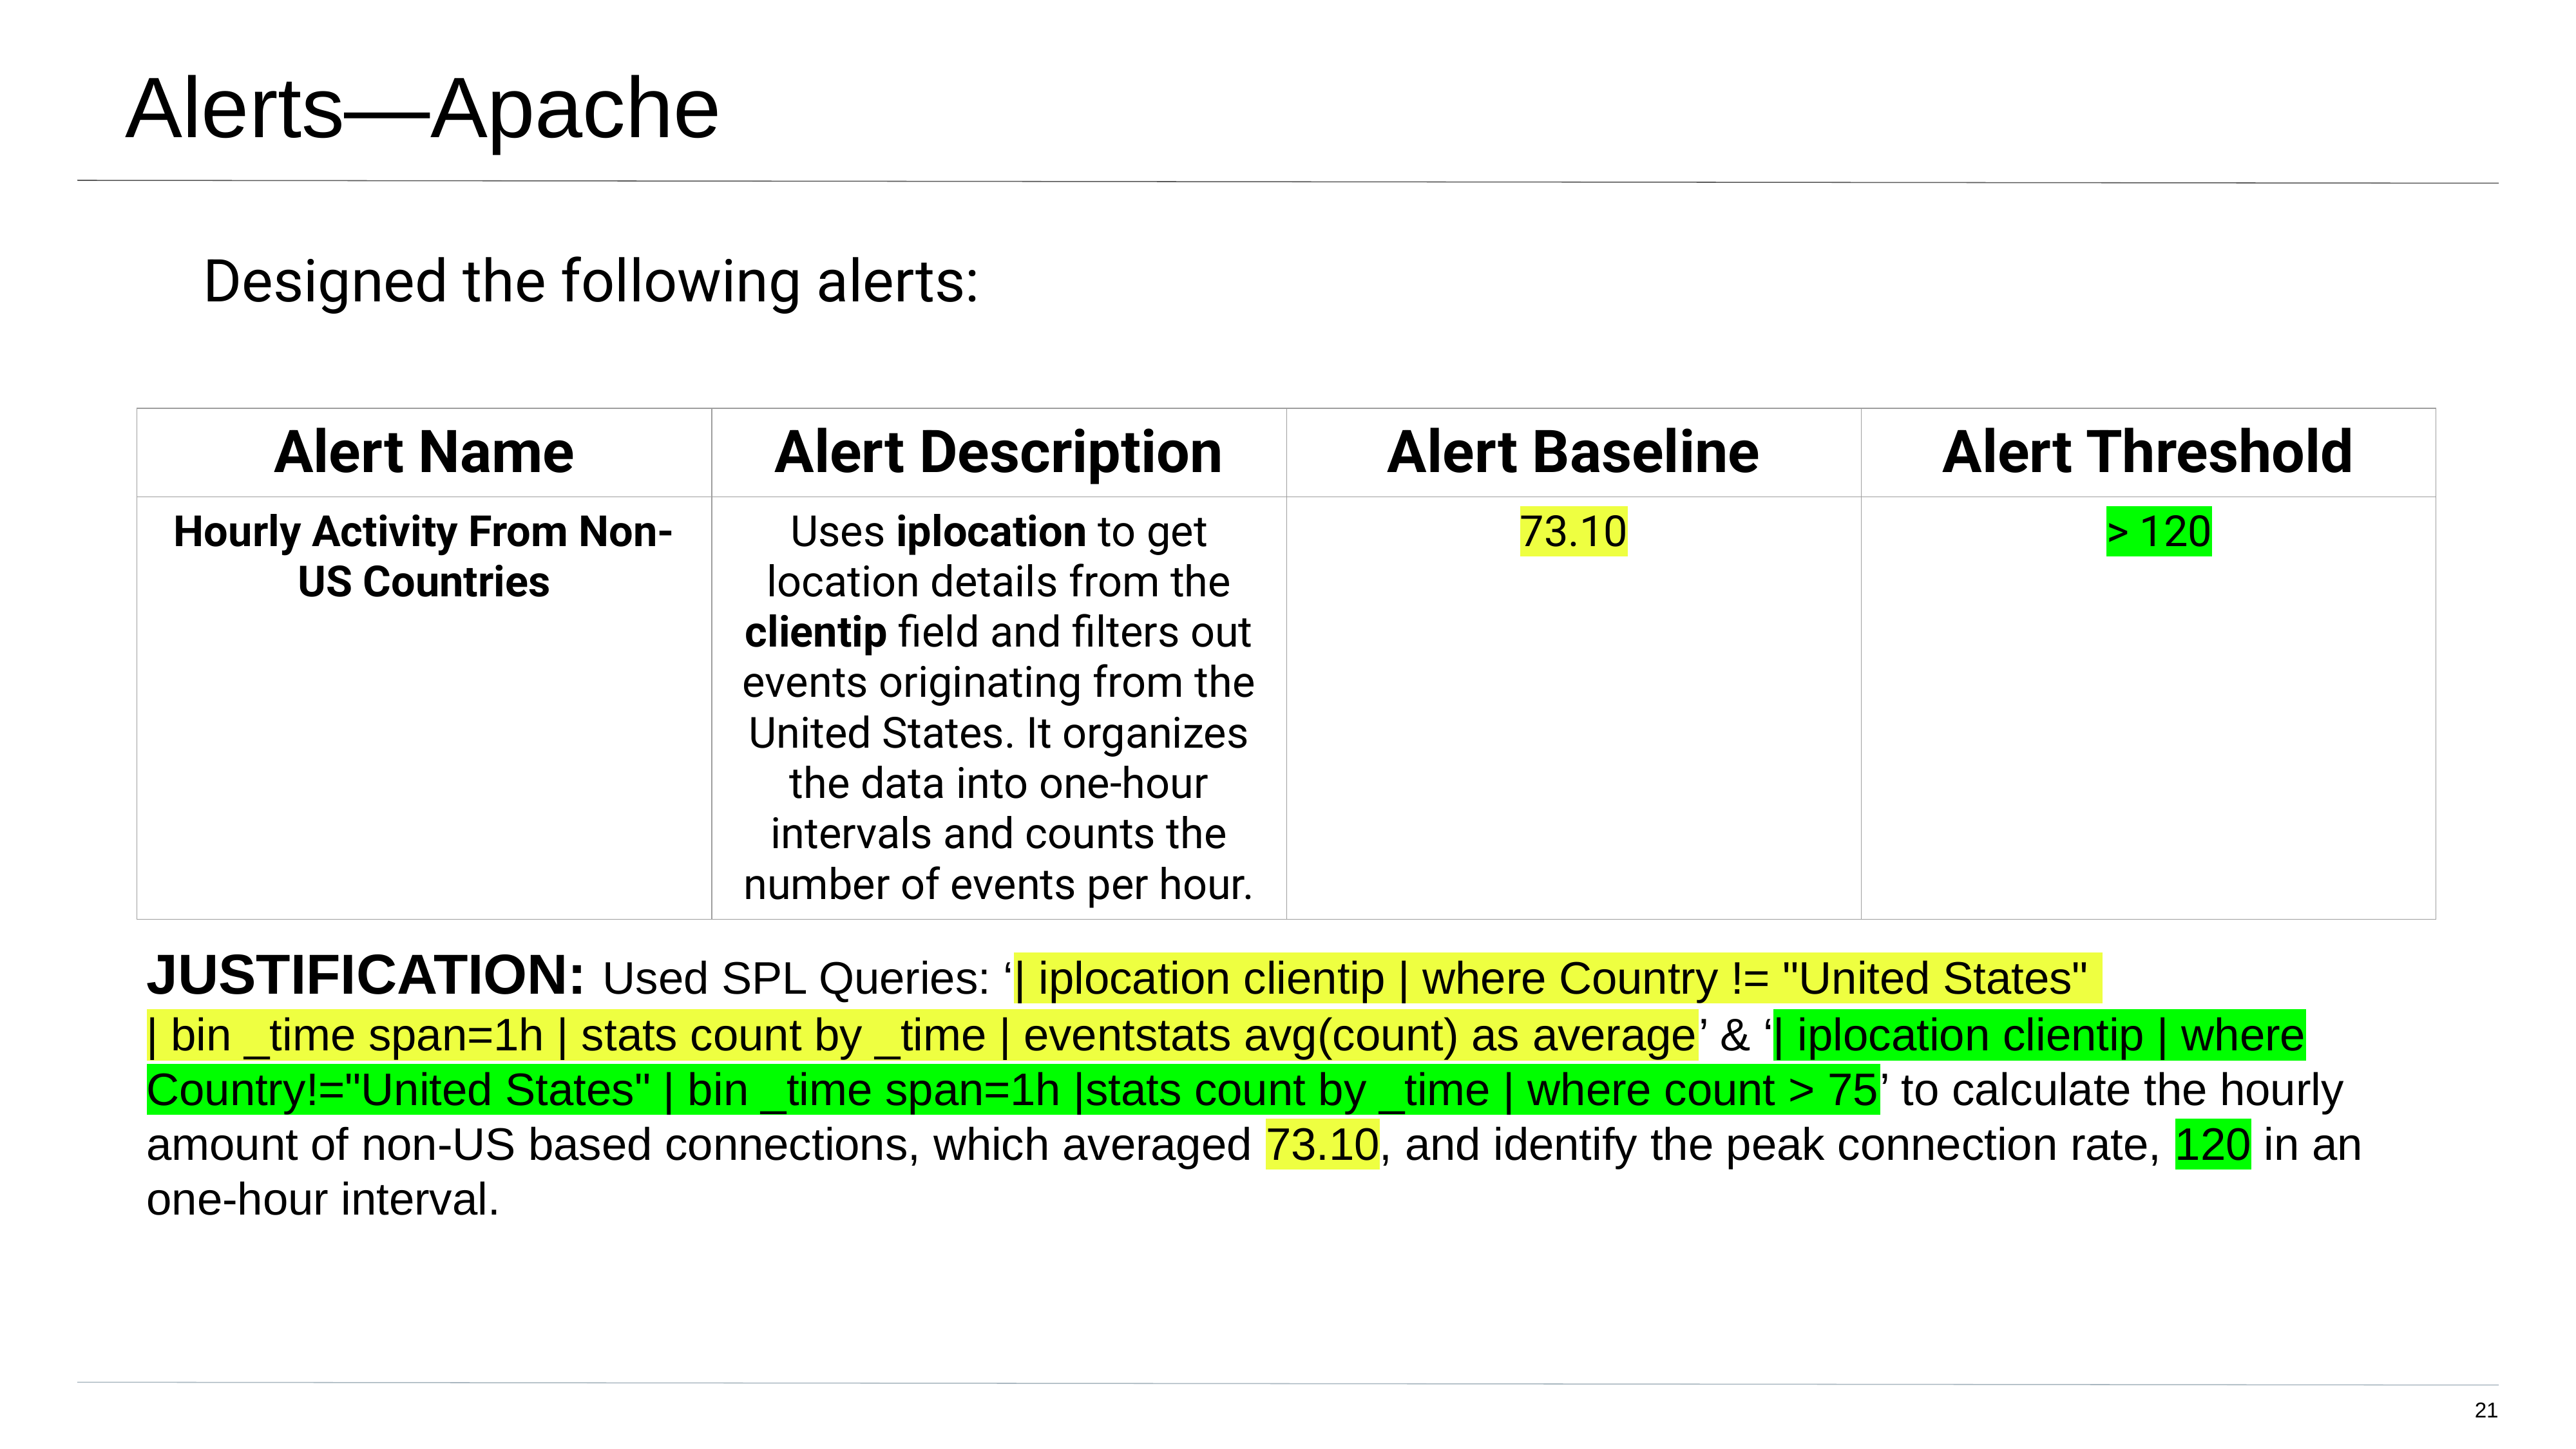

# Alerts—Apache
Designed the following alerts:

| Alert Name | Alert Description | Alert Baseline | Alert Threshold |
| --- | --- | --- | --- |
| Hourly Activity From Non-US Countries | Uses iplocation to get location details from the clientip field and filters out events originating from the United States. It organizes the data into one-hour intervals and counts the number of events per hour. | 73.10 | > 120 |
JUSTIFICATION: Used SPL Queries: ‘| iplocation clientip | where Country != "United States"
| bin _time span=1h | stats count by _time | eventstats avg(count) as average’ & ‘| iplocation clientip | where Country!="United States" | bin _time span=1h |stats count by _time | where count > 75’ to calculate the hourly amount of non-US based connections, which averaged 73.10, and identify the peak connection rate, 120 in an one-hour interval.
21